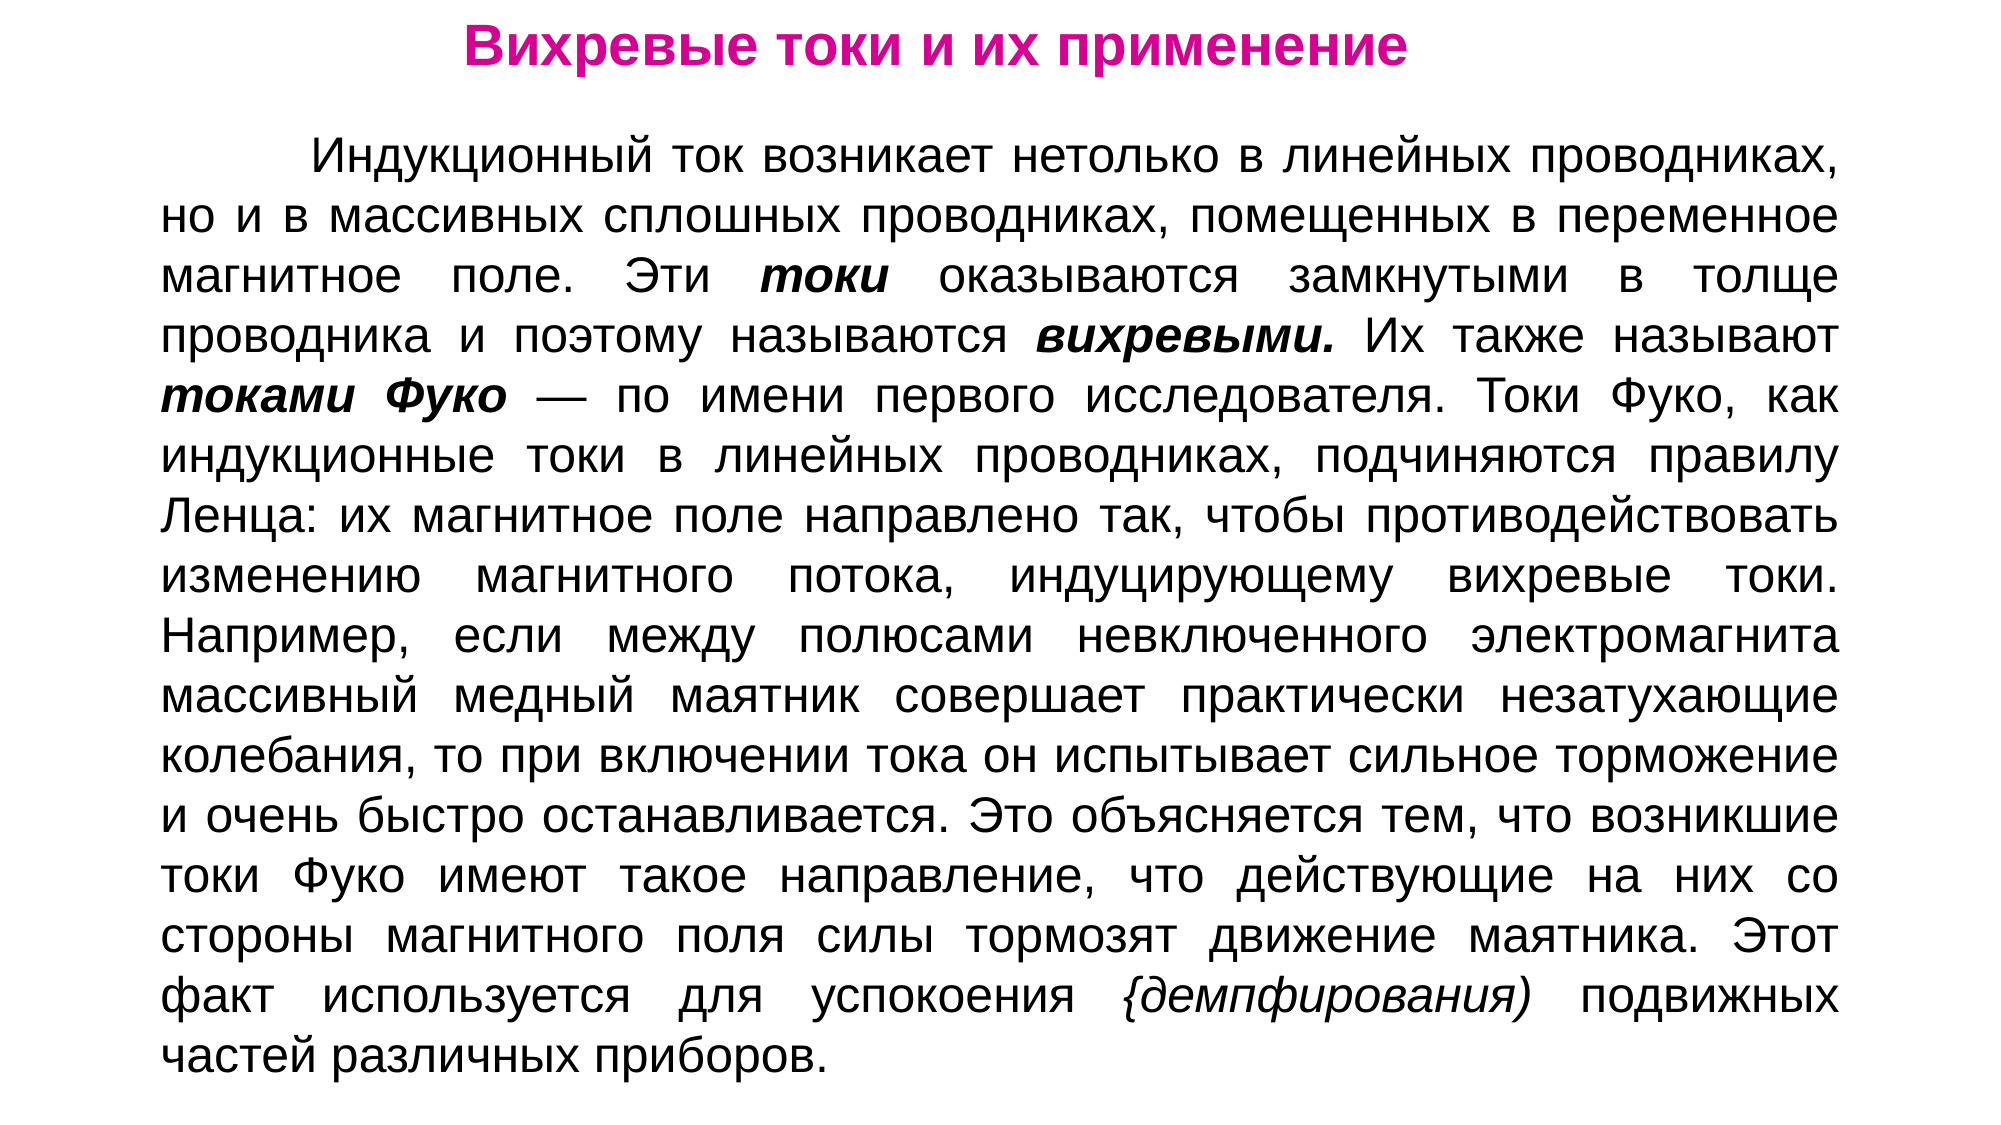

Вихревые токи и их применение
	Индукционный ток возникает нетолько в линейных проводниках, но и в массивных сплошных проводниках, помещенных в переменное магнитное поле. Эти токи оказываются замкнутыми в толще проводника и поэтому называются вихревыми. Их также называют токами Фуко — по имени первого исследователя. Токи Фуко, как индукционные токи в линейных проводниках, подчиняются правилу Ленца: их магнитное поле направлено так, чтобы противодействовать изменению магнитного потока, индуцирующему вихревые токи. Например, если между полюсами невключенного электромагнита массивный медный маятник совершает практически незатухающие колебания, то при включении тока он испытывает сильное торможение и очень быстро останавливается. Это объясняется тем, что возникшие токи Фуко имеют такое направление, что действующие на них со стороны магнитного поля силы тормозят движение маятника. Этот факт используется для успокоения {демпфирования) подвижных частей различных приборов.